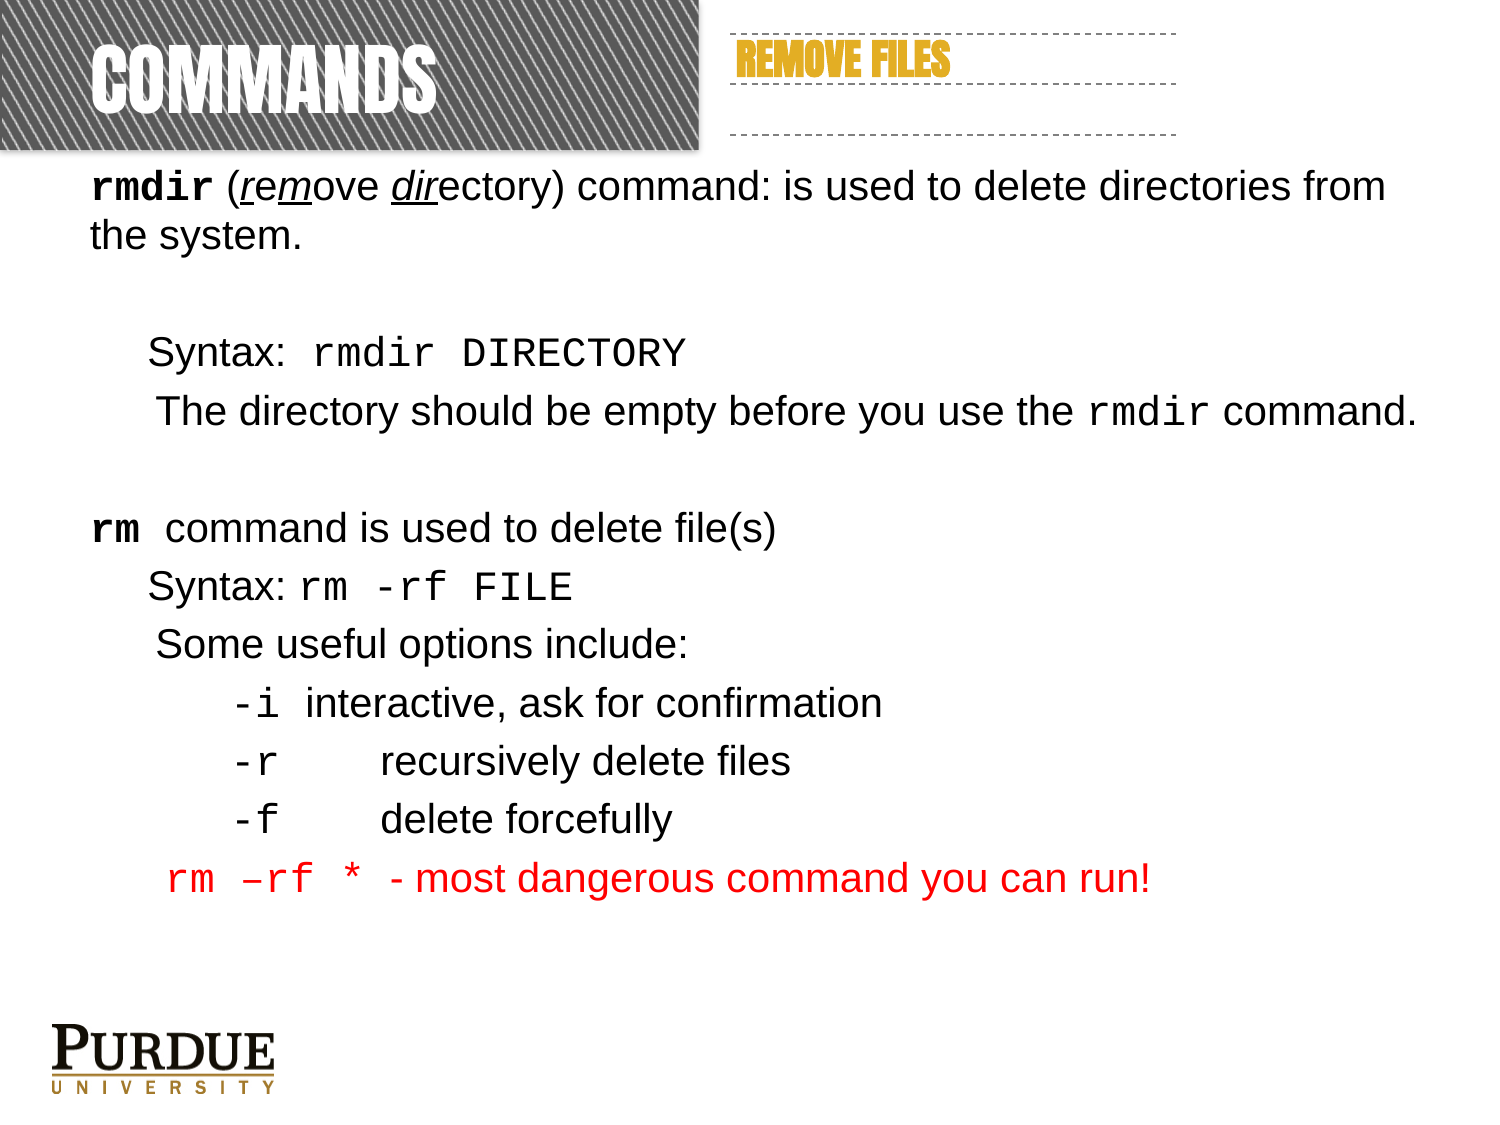

# commands
Remove files
rmdir (remove directory) command: is used to delete directories from the system.

     Syntax: rmdir DIRECTORY
The directory should be empty before you use the rmdir command.

rm command is used to delete file(s)
     Syntax: rm -rf FILE
Some useful options include:
-i interactive, ask for confirmation
-r 	recursively delete files
-f	delete forcefully
rm –rf * - most dangerous command you can run!